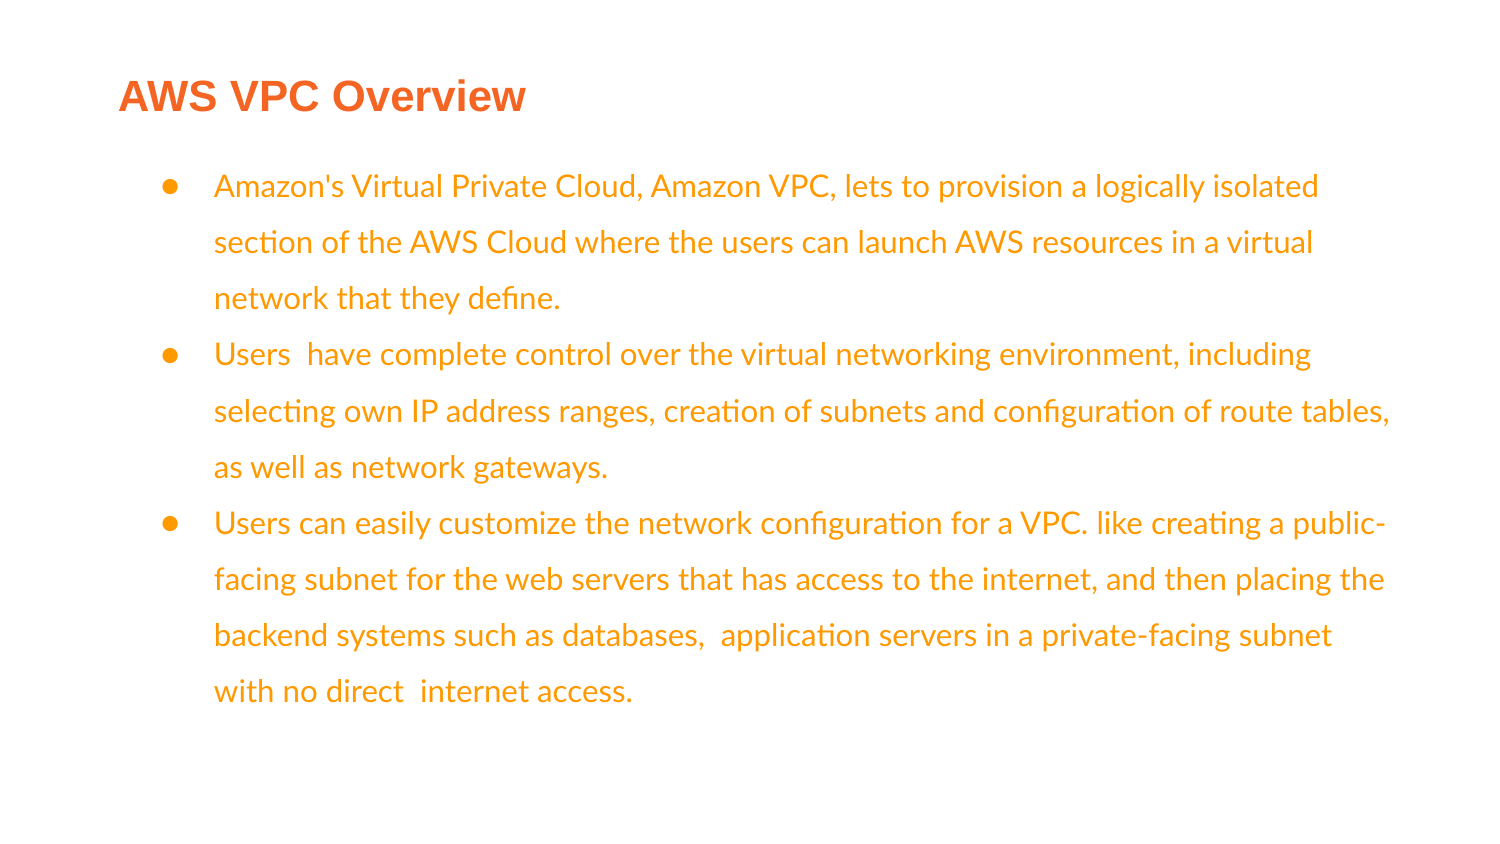

AWS VPC Overview
Amazon's Virtual Private Cloud, Amazon VPC, lets to provision a logically isolated section of the AWS Cloud where the users can launch AWS resources in a virtual network that they define.
Users  have complete control over the virtual networking environment, including selecting own IP address ranges, creation of subnets and configuration of route tables, as well as network gateways.
Users can easily customize the network configuration for a VPC. like creating a public-facing subnet for the web servers that has access to the internet, and then placing the backend systems such as databases,  application servers in a private-facing subnet with no direct  internet access.